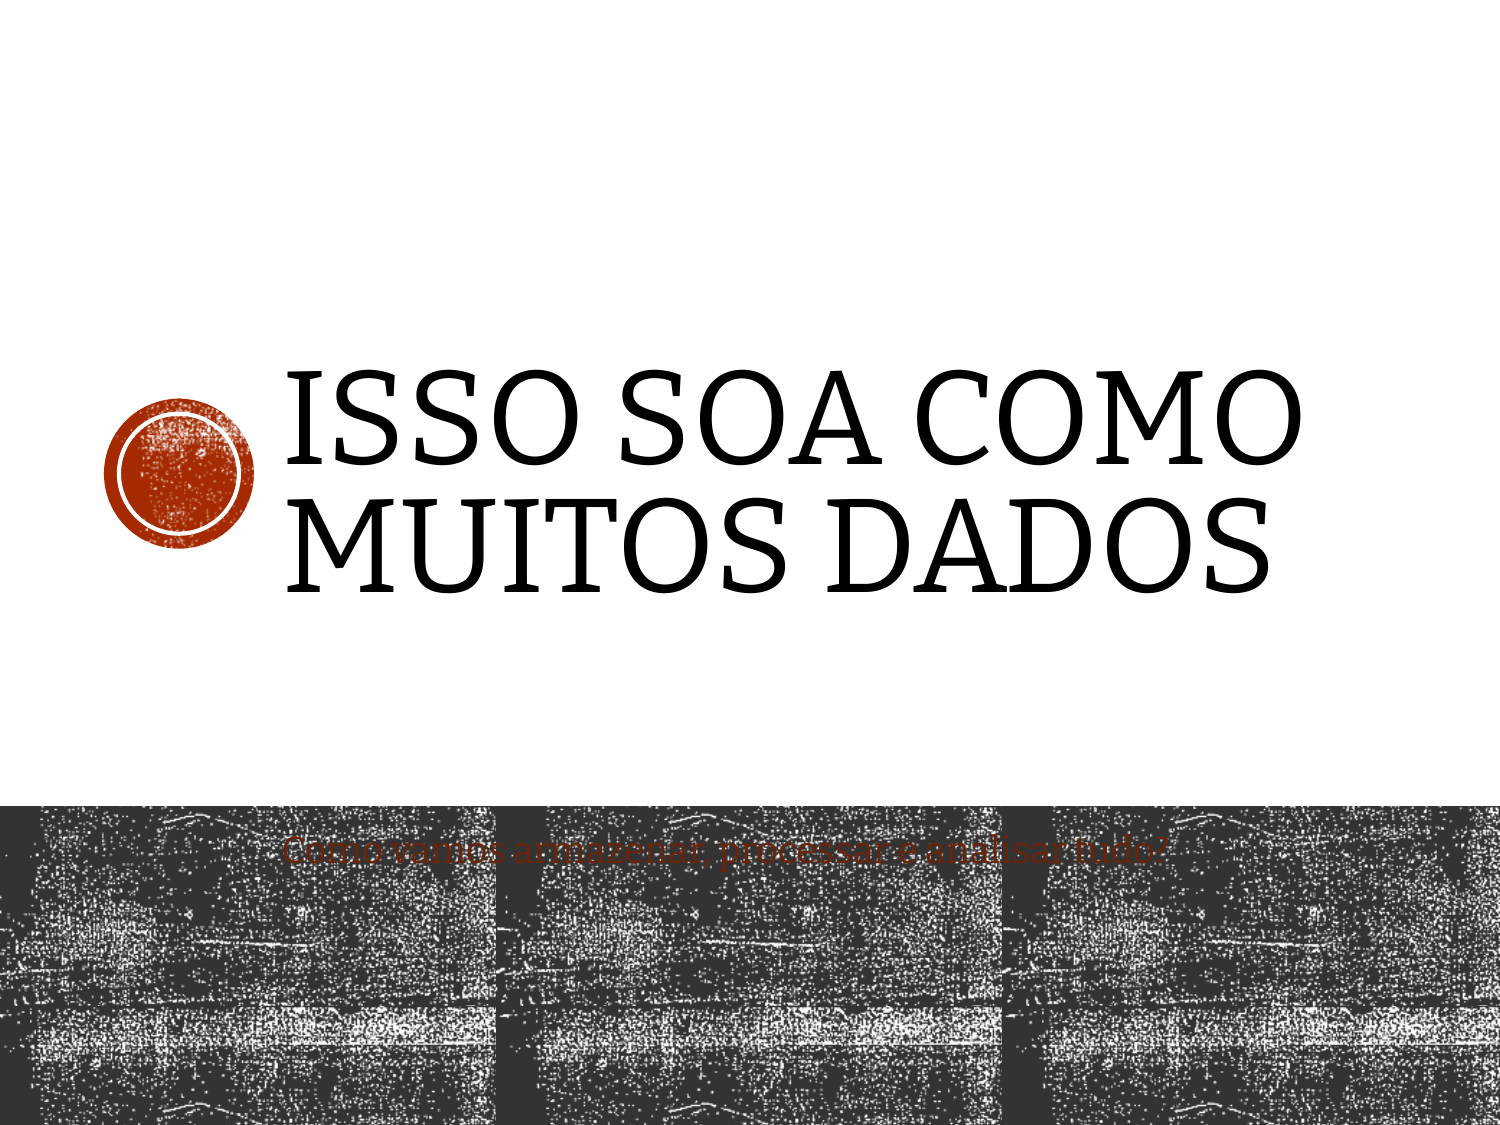

# Isso soa como muitos dados
Como vamos armazenar, processar e analisar tudo?